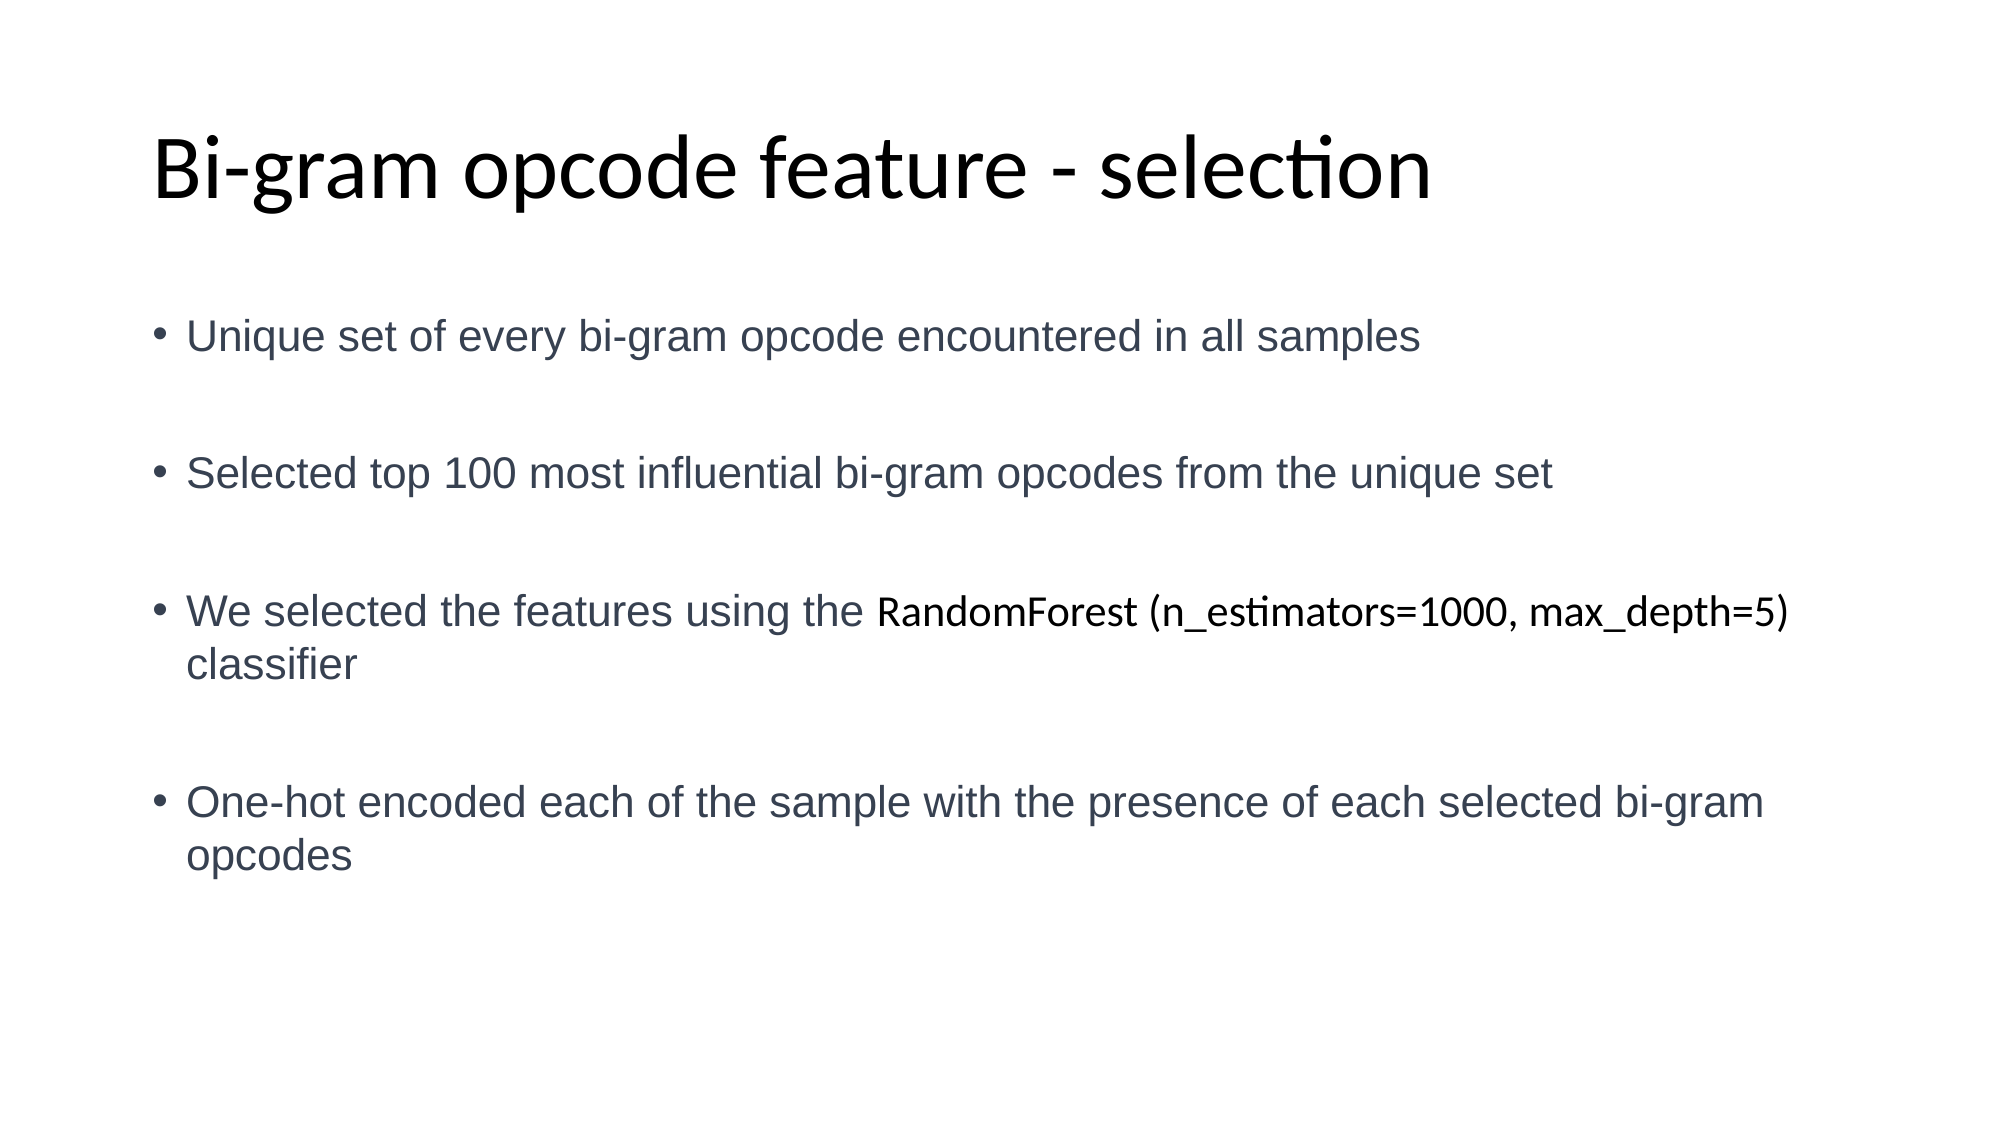

# Bi-gram opcode feature - selection
Unique set of every bi-gram opcode encountered in all samples

Selected top 100 most influential bi-gram opcodes from the unique set

We selected the features using the RandomForest (n_estimators=1000, max_depth=5) classifier

One-hot encoded each of the sample with the presence of each selected bi-gram opcodes